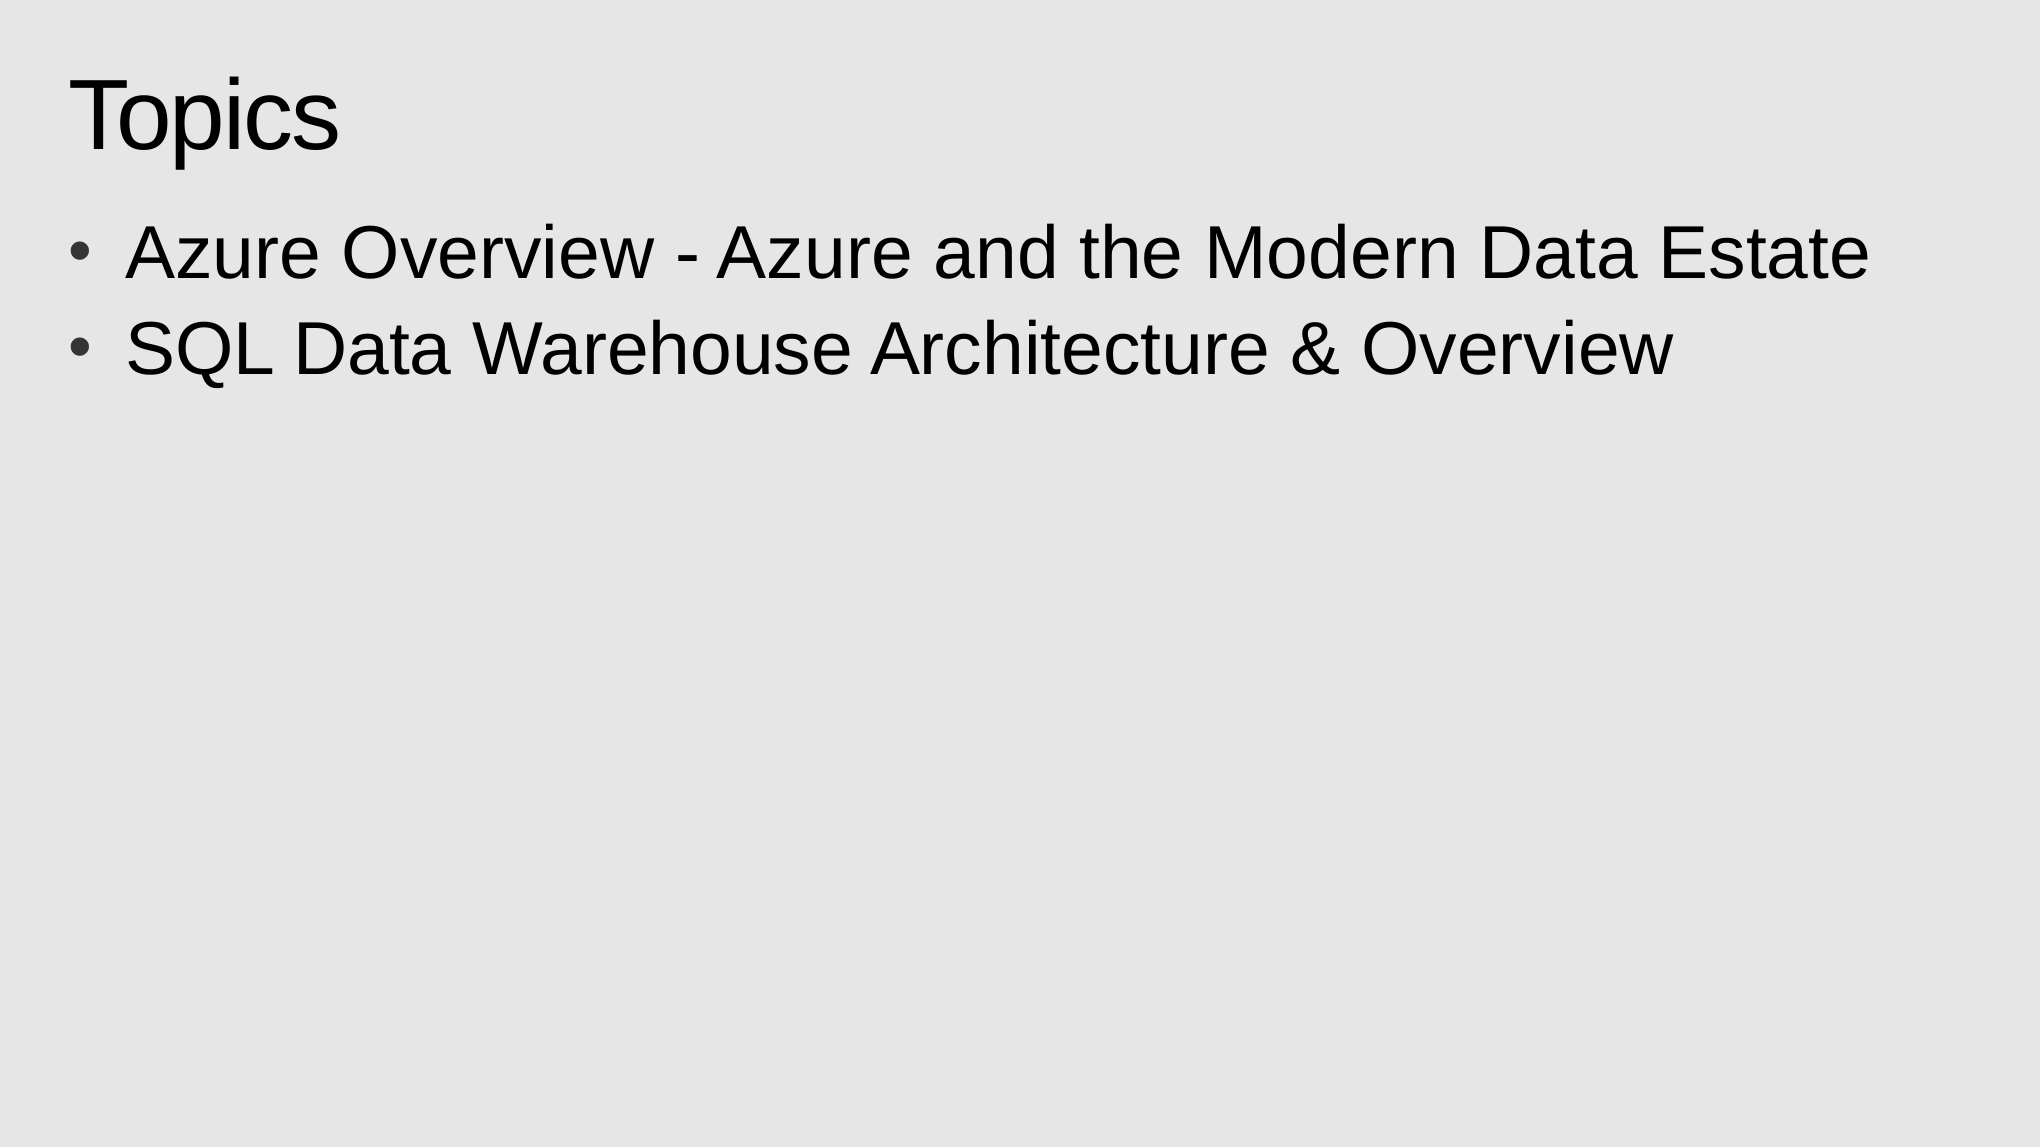

# Topics
Azure Overview - Azure and the Modern Data Estate
SQL Data Warehouse Architecture & Overview